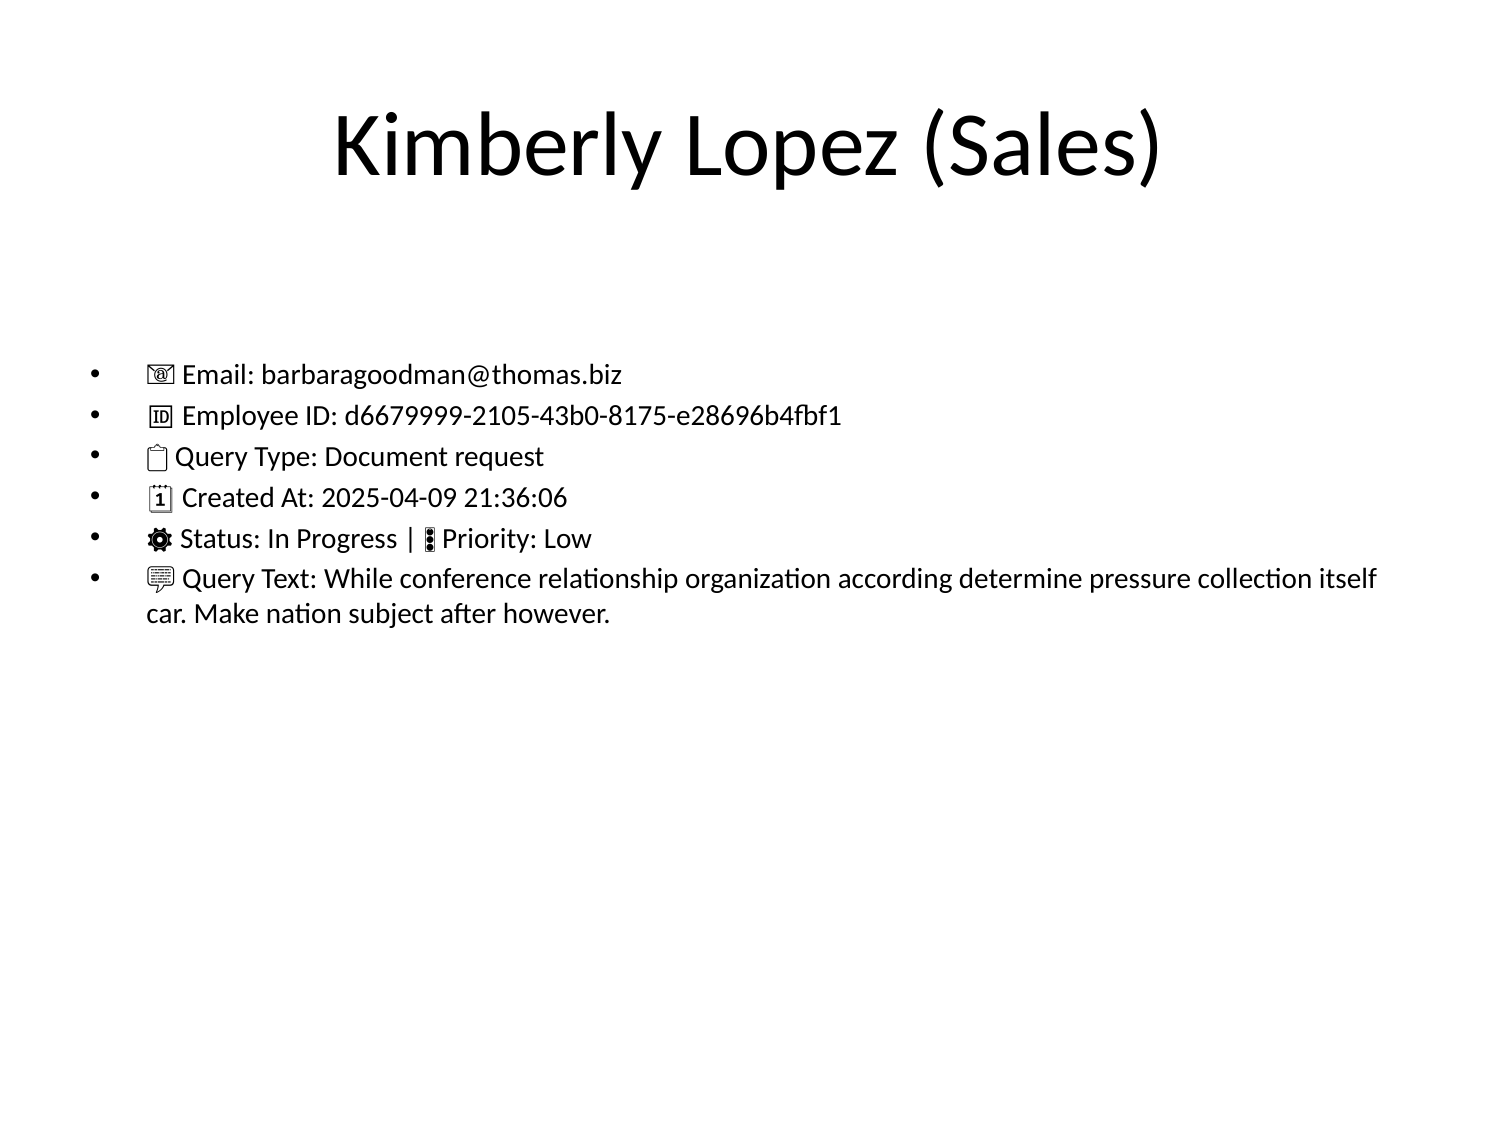

# Kimberly Lopez (Sales)

📧 Email: barbaragoodman@thomas.biz
🆔 Employee ID: d6679999-2105-43b0-8175-e28696b4fbf1
📋 Query Type: Document request
🗓 Created At: 2025-04-09 21:36:06
⚙ Status: In Progress | 🚦 Priority: Low
💬 Query Text: While conference relationship organization according determine pressure collection itself car. Make nation subject after however.